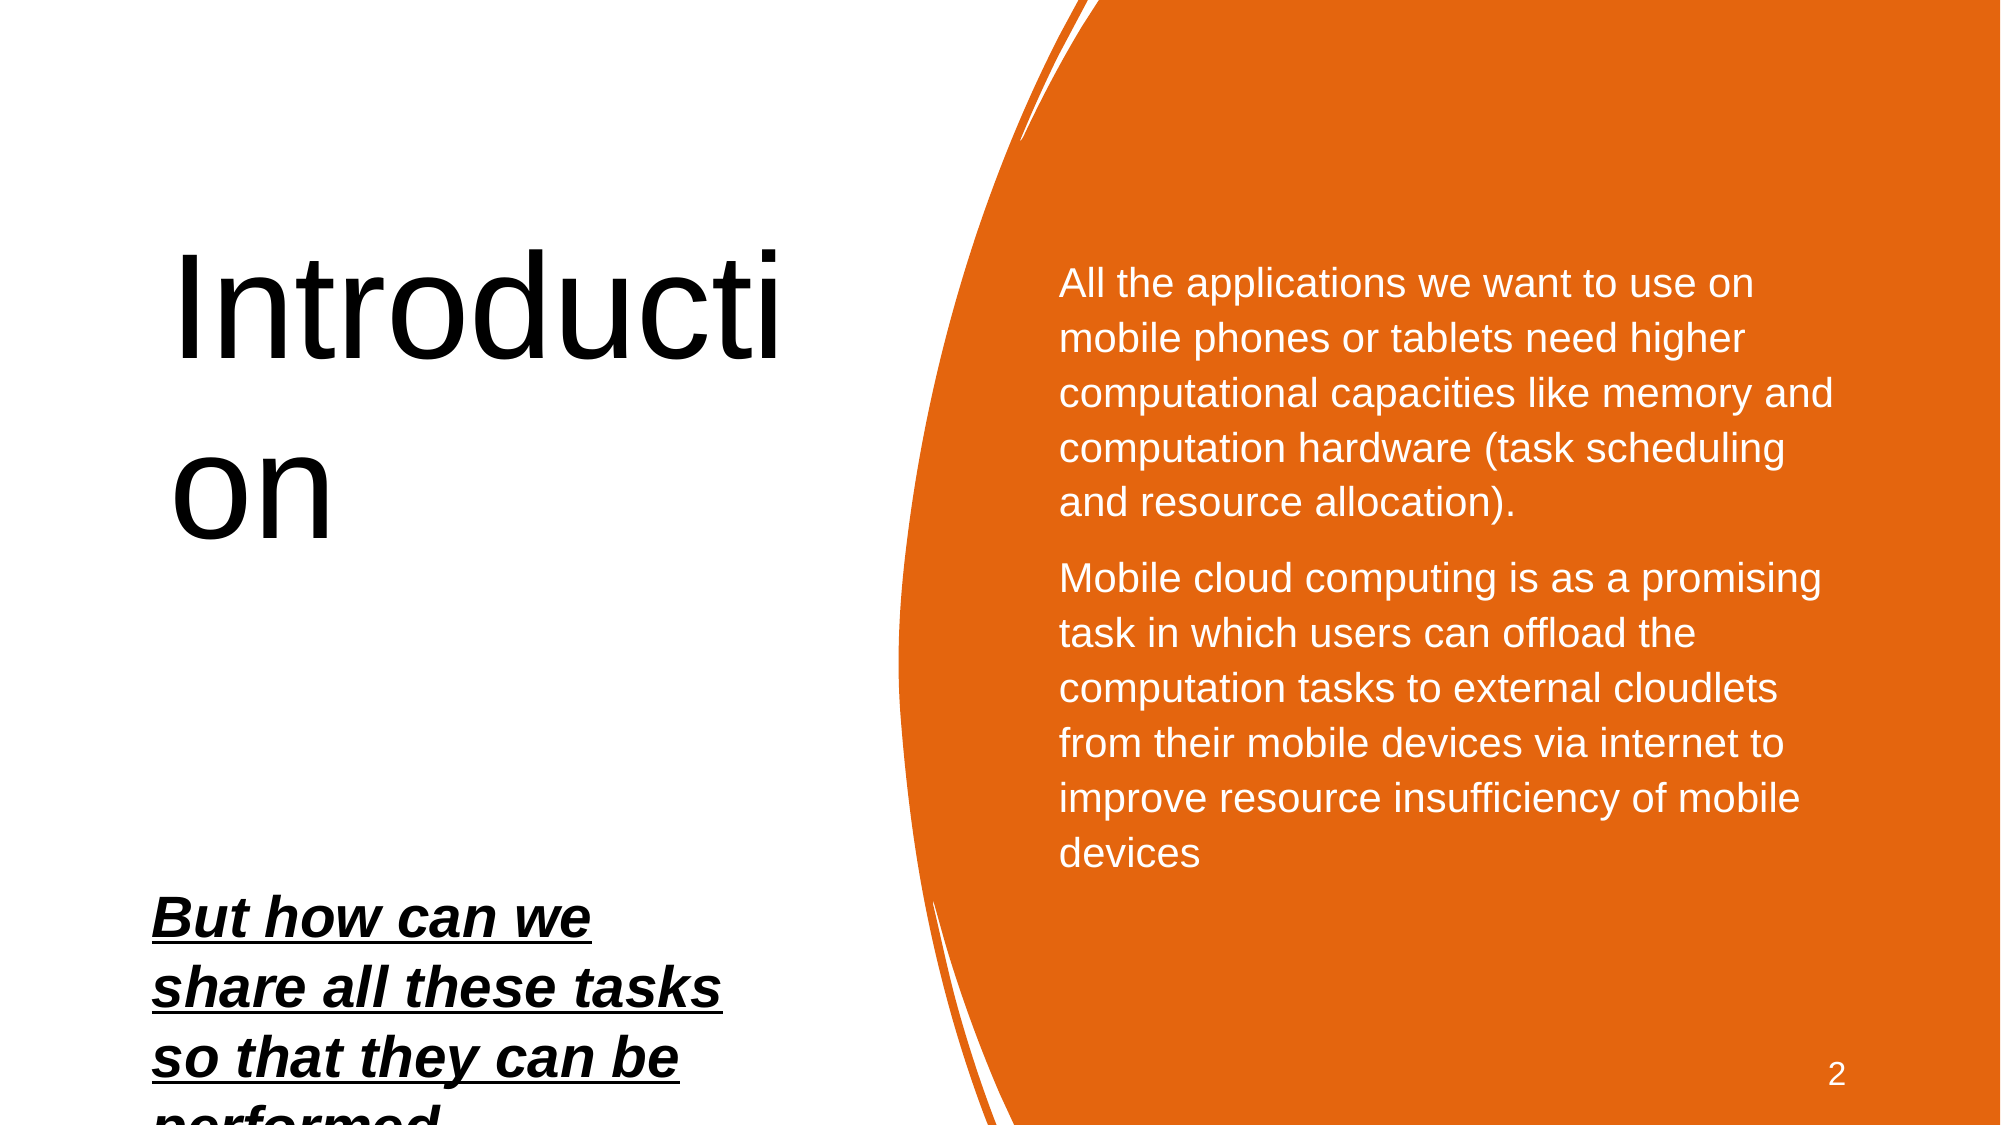

All the applications we want to use on mobile phones or tablets need higher computational capacities like memory and computation hardware (task scheduling and resource allocation).
Mobile cloud computing is as a promising task in which users can offload the computation tasks to external cloudlets from their mobile devices via internet to improve resource insufficiency of mobile devices
# Introduction
But how can we share all these tasks so that they can be performed effectively?
2